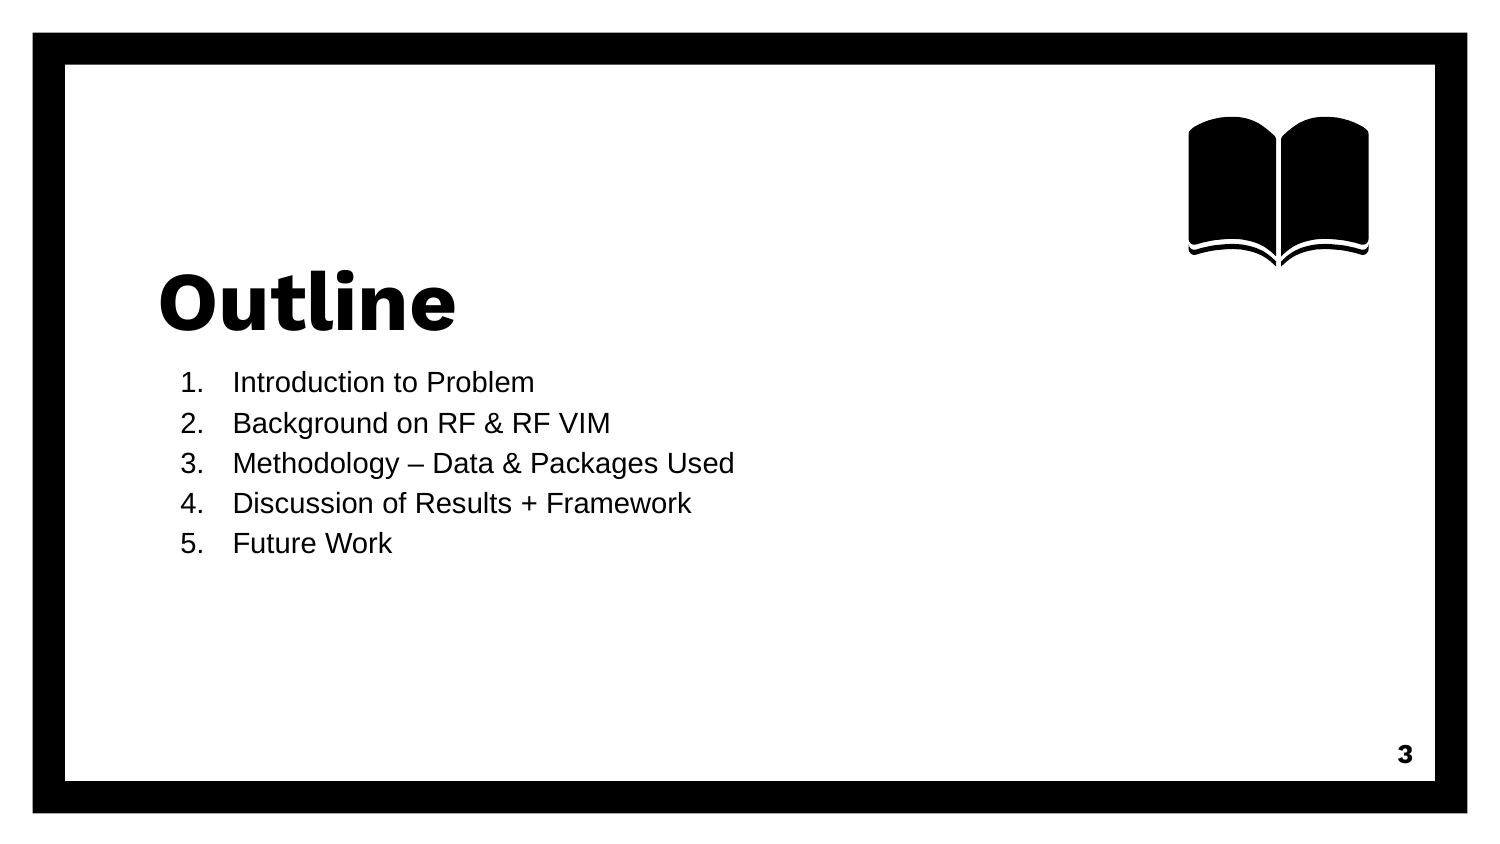

# Outline
Introduction to Problem
Background on RF & RF VIM
Methodology – Data & Packages Used
Discussion of Results + Framework
Future Work
3